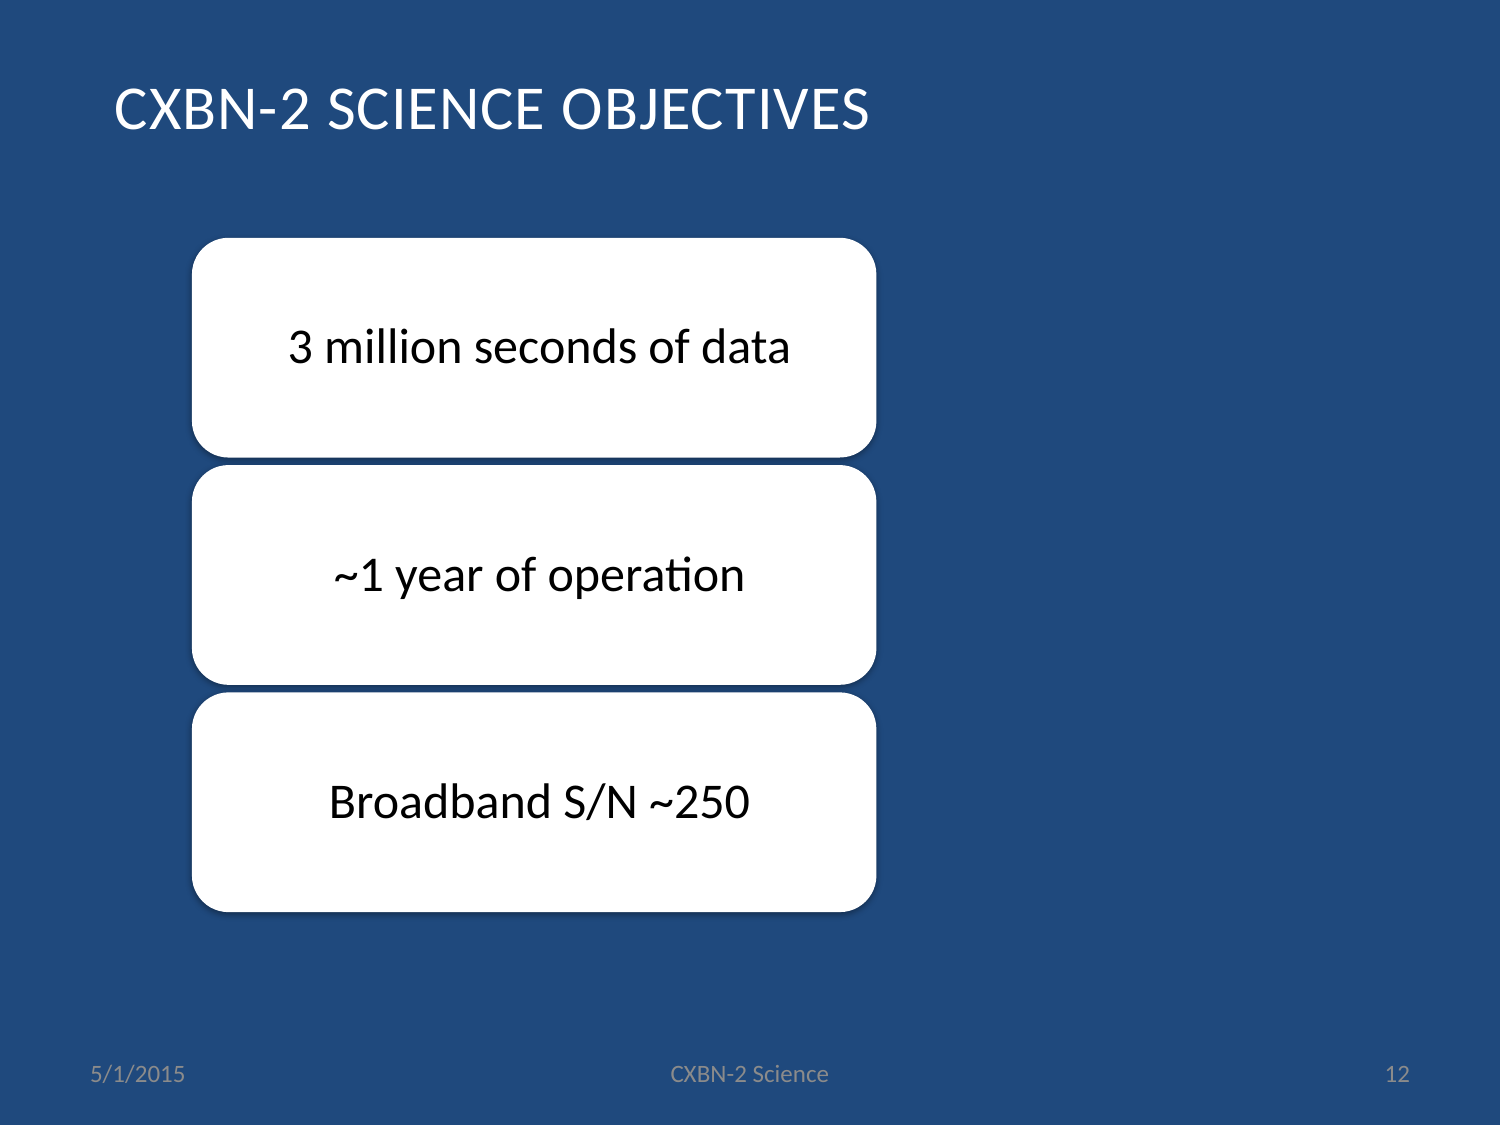

CXBN-2 Science objectives
3 million seconds of data
~1 year of operation
Broadband S/N ~250
5/1/2015
CXBN-2 Science
12